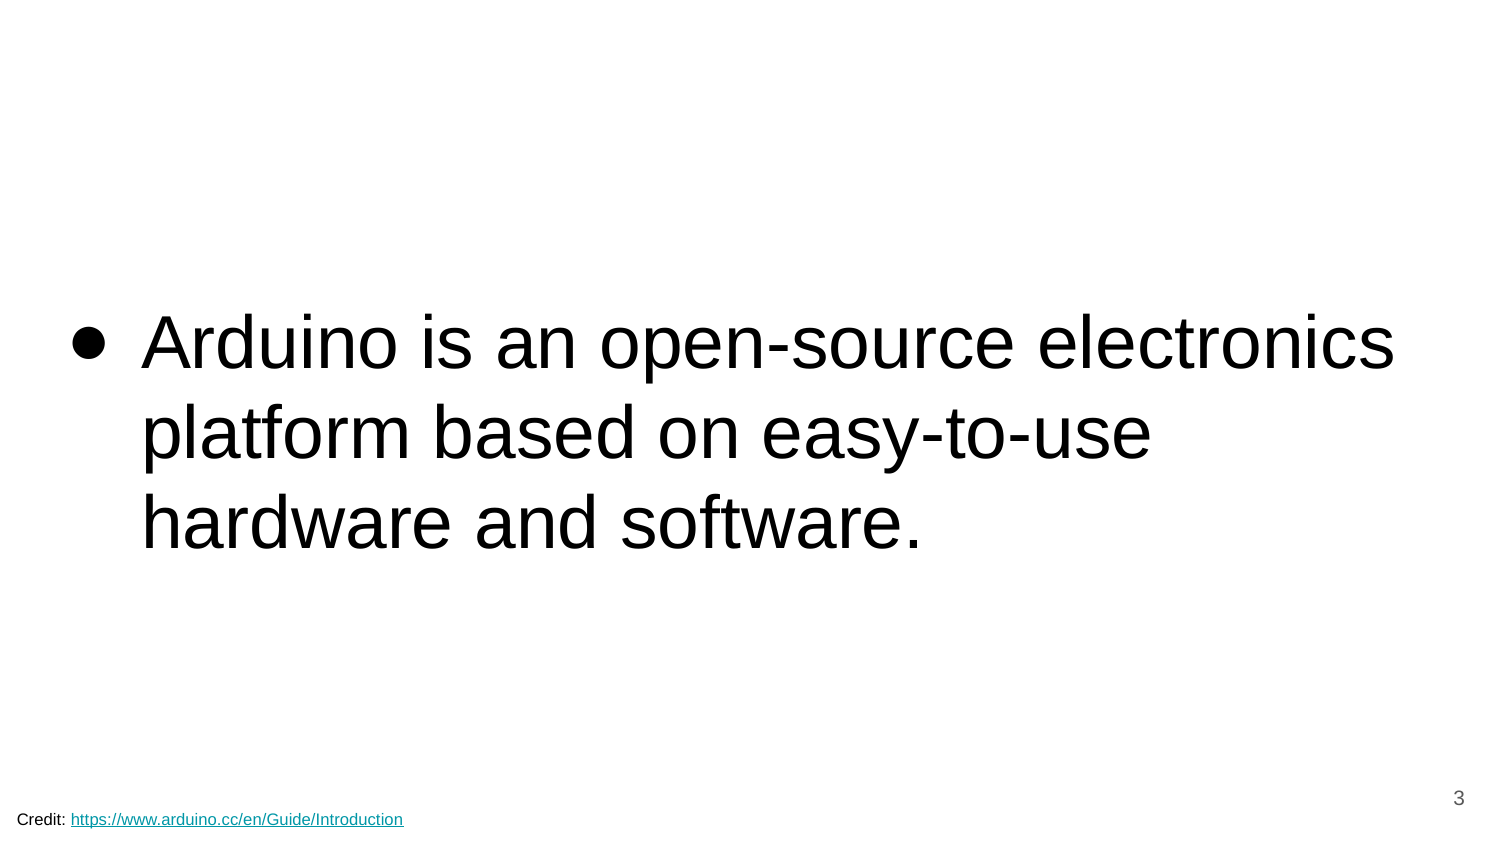

# Arduino is an open-source electronics platform based on easy-to-use hardware and software.
3
Credit: https://www.arduino.cc/en/Guide/Introduction